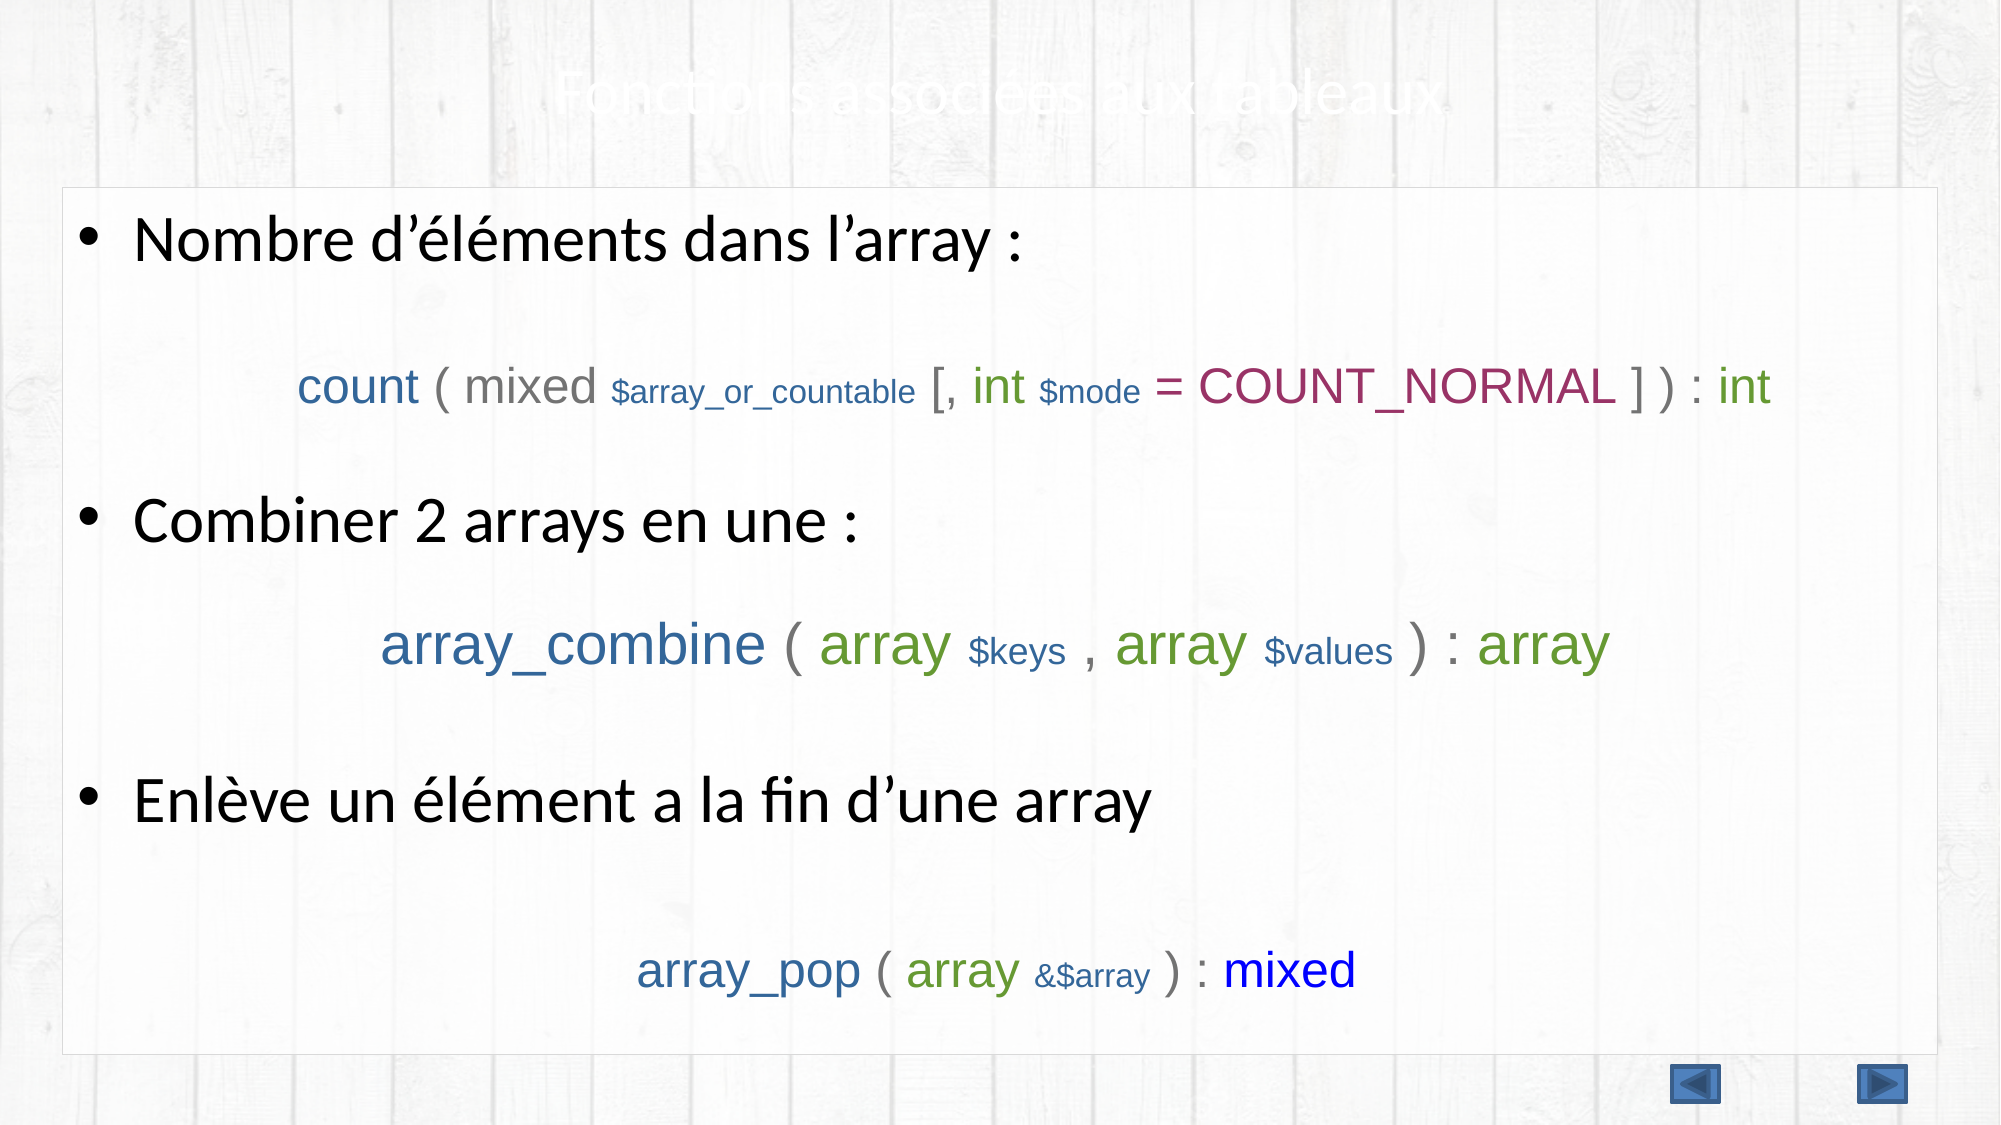

# Fonctions associées aux tableaux
Nombre d’éléments dans l’array :

Combiner 2 arrays en une :

Enlève un élément a la fin d’une array

count ( mixed $array_or_countable [, int $mode = COUNT_NORMAL ] ) : int
array_combine ( array $keys , array $values ) : array
array_pop ( array &$array ) : mixed